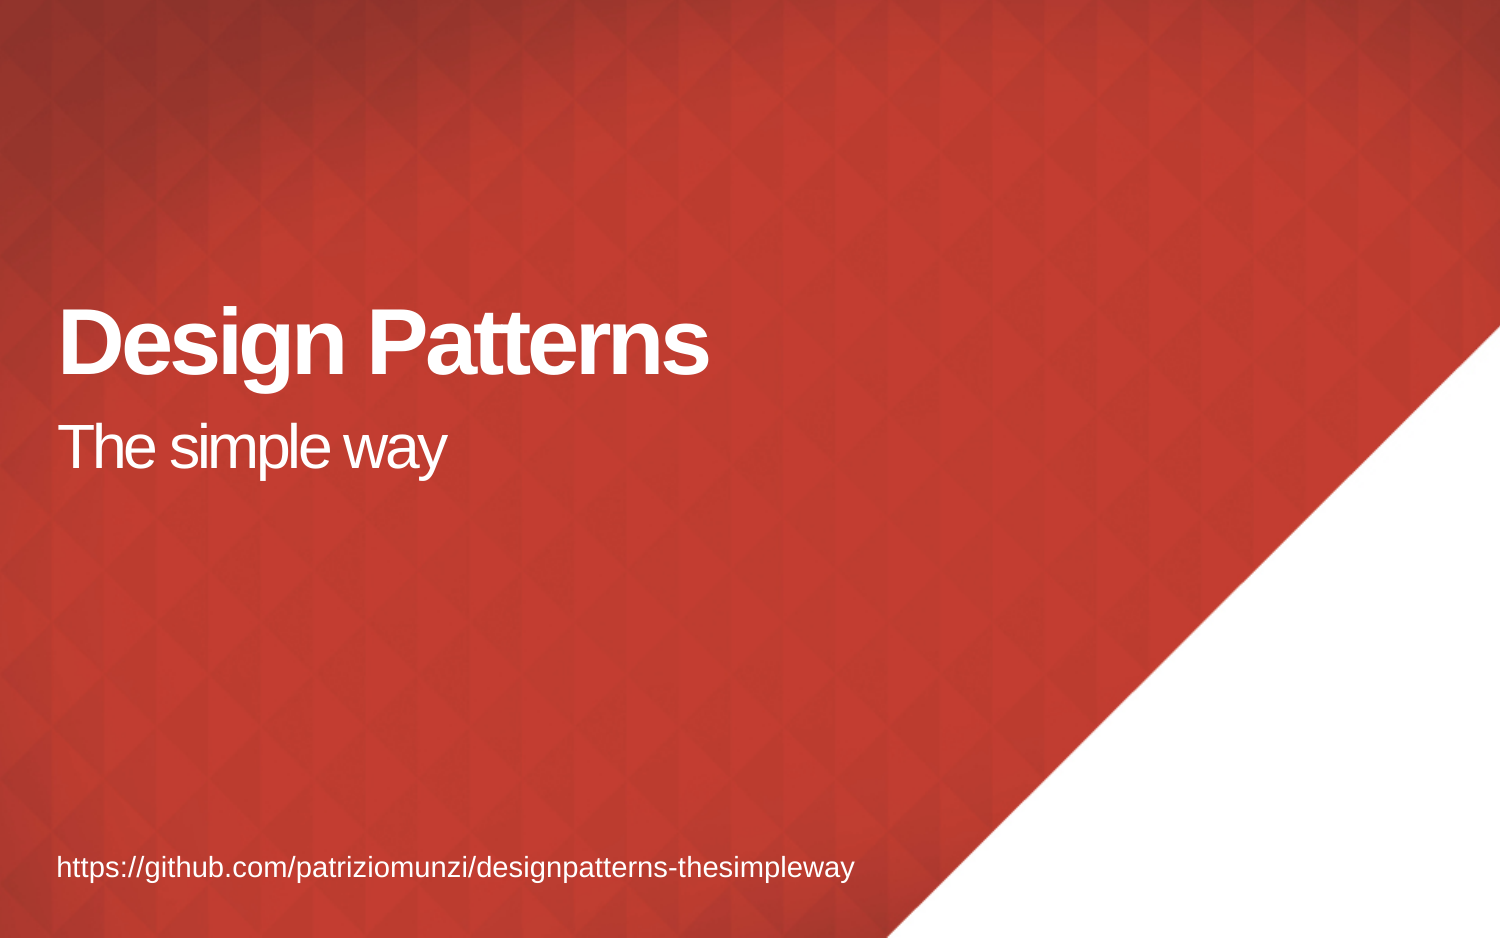

# Design Patterns
The simple way

https://github.com/patriziomunzi/designpatterns-thesimpleway